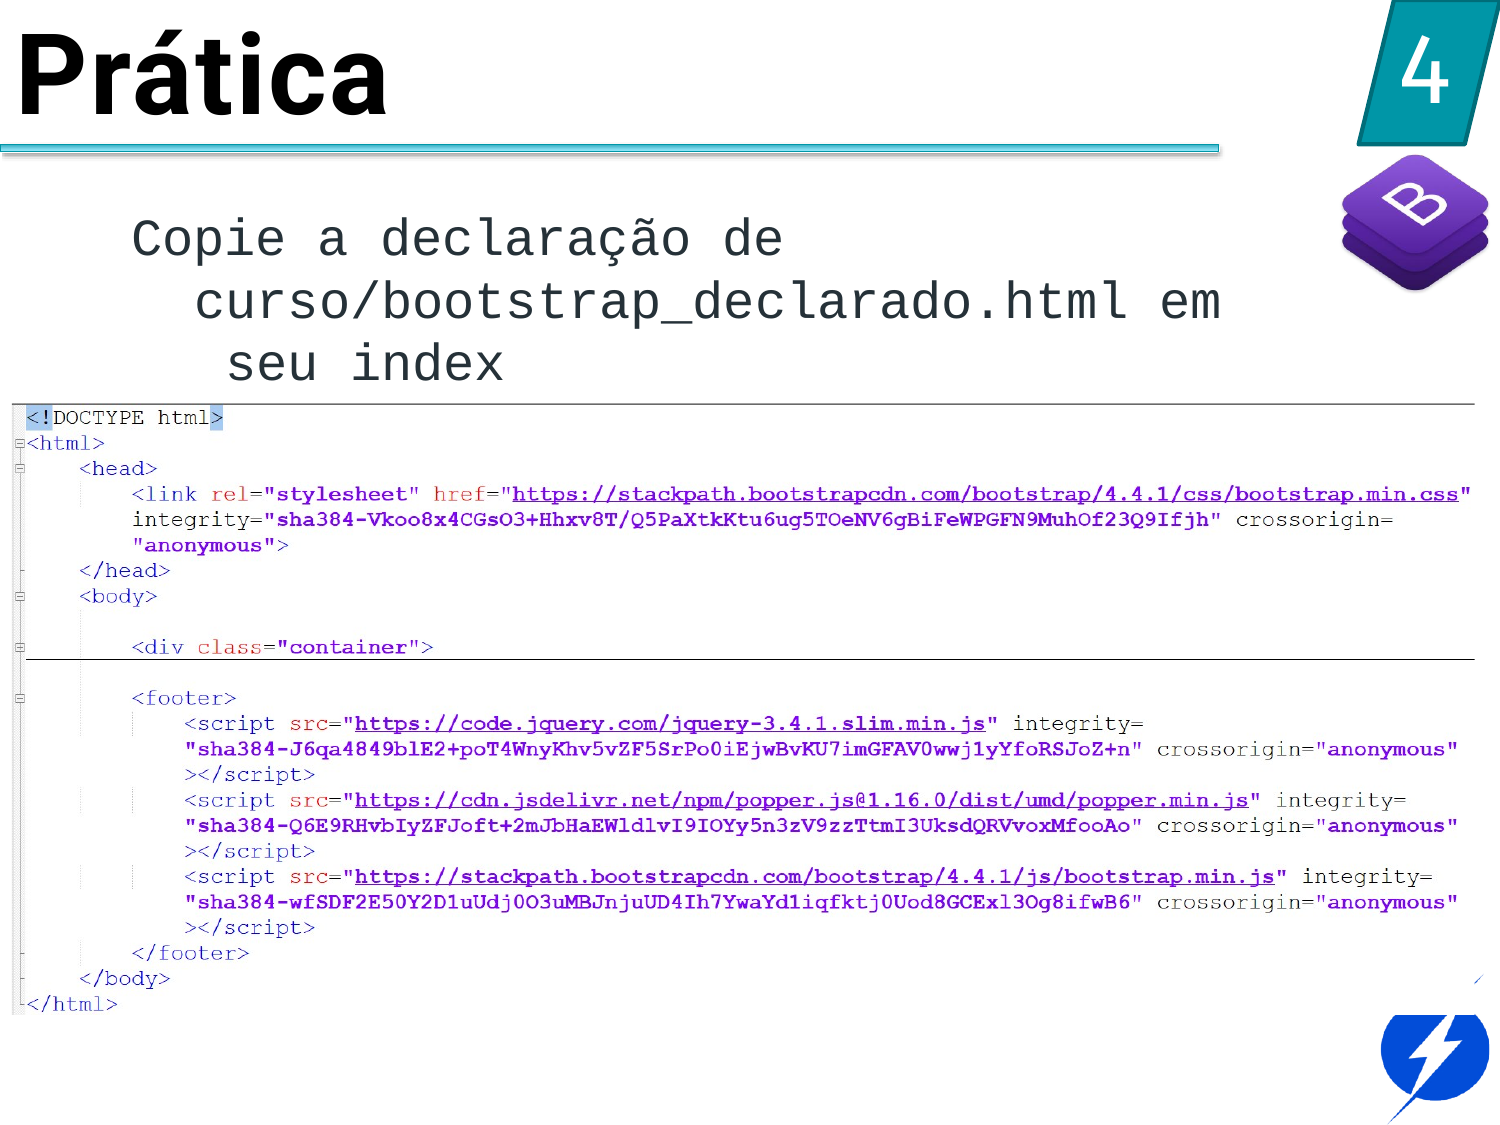

Prática
4

Copie a declaração de  curso/bootstrap_declarado.html em  seu index